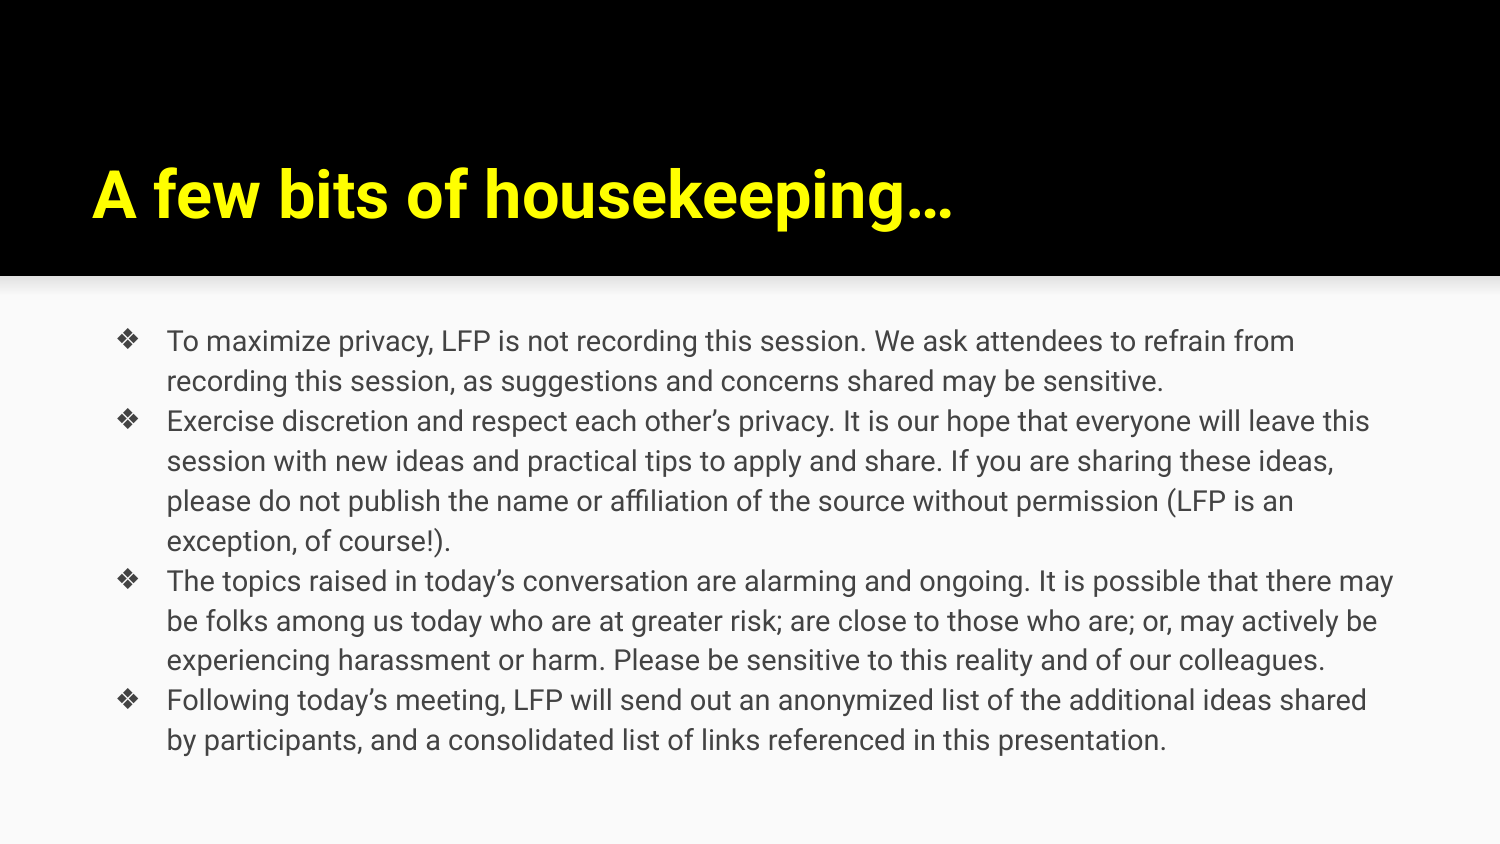

# A few bits of housekeeping…
To maximize privacy, LFP is not recording this session. We ask attendees to refrain from recording this session, as suggestions and concerns shared may be sensitive.
Exercise discretion and respect each other’s privacy. It is our hope that everyone will leave this session with new ideas and practical tips to apply and share. If you are sharing these ideas, please do not publish the name or affiliation of the source without permission (LFP is an exception, of course!).
The topics raised in today’s conversation are alarming and ongoing. It is possible that there may be folks among us today who are at greater risk; are close to those who are; or, may actively be experiencing harassment or harm. Please be sensitive to this reality and of our colleagues.
Following today’s meeting, LFP will send out an anonymized list of the additional ideas shared by participants, and a consolidated list of links referenced in this presentation.